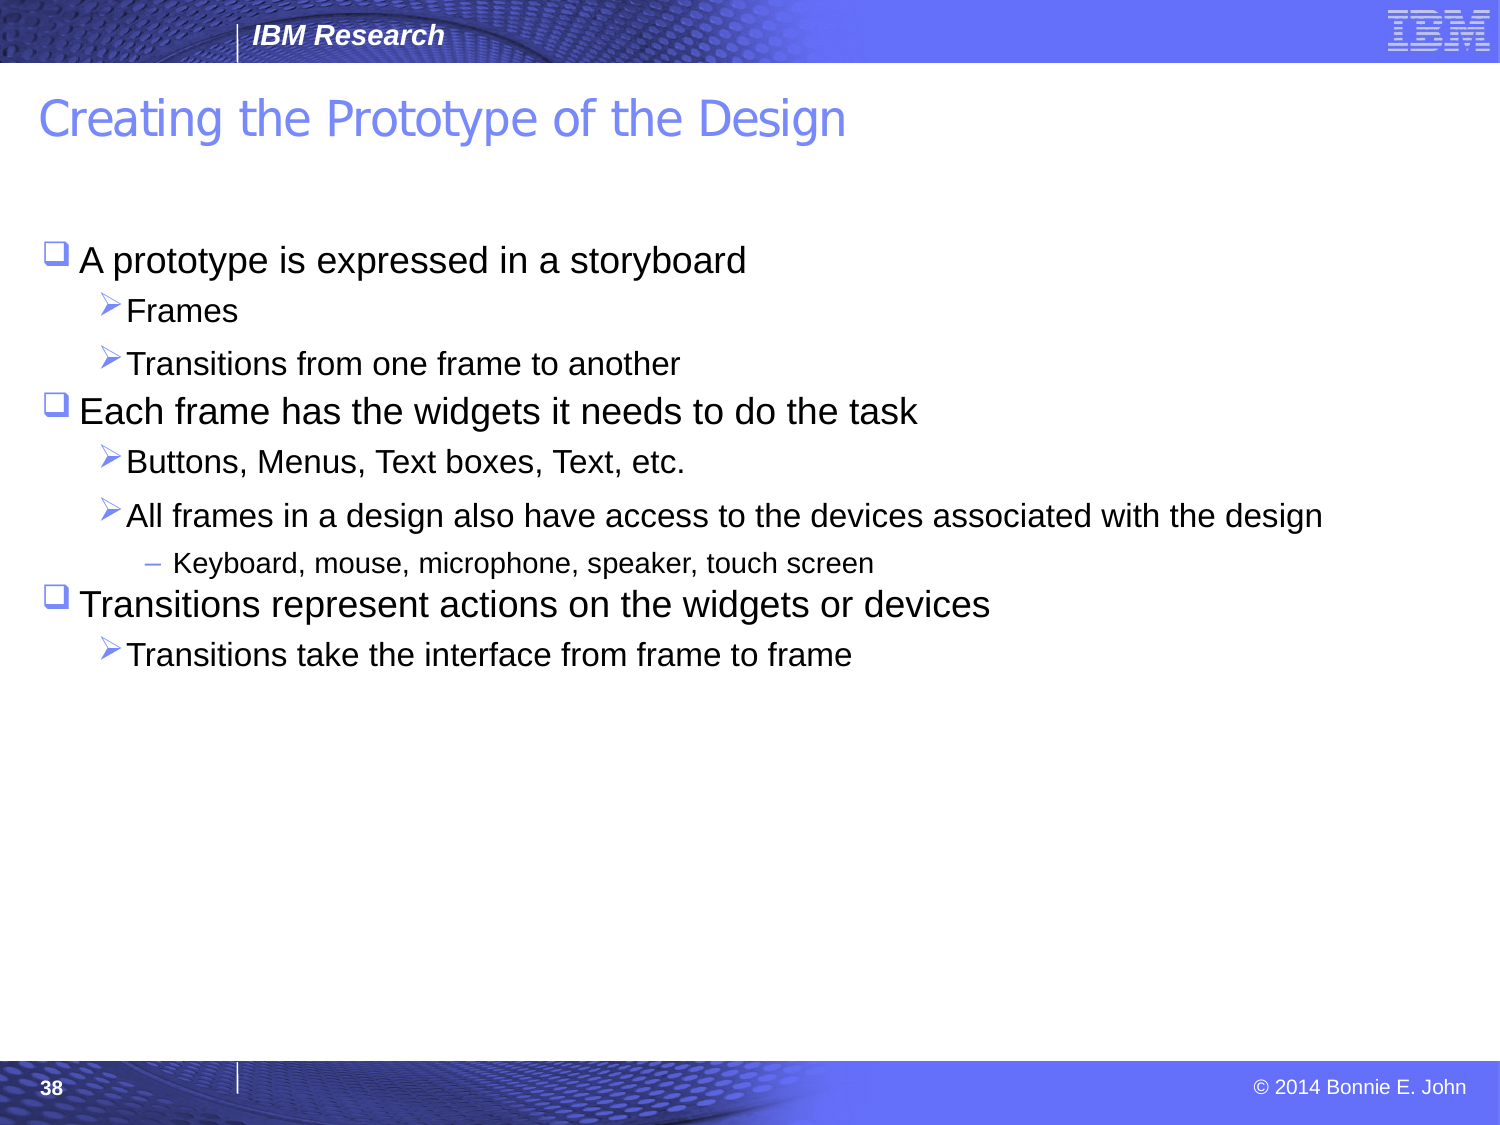

Creating the Prototype of the Design
A prototype is expressed in a storyboard
Frames
Transitions from one frame to another
Each frame has the widgets it needs to do the task
Buttons, Menus, Text boxes, Text, etc.
All frames in a design also have access to the devices associated with the design
Keyboard, mouse, microphone, speaker, touch screen
Transitions represent actions on the widgets or devices
Transitions take the interface from frame to frame
38